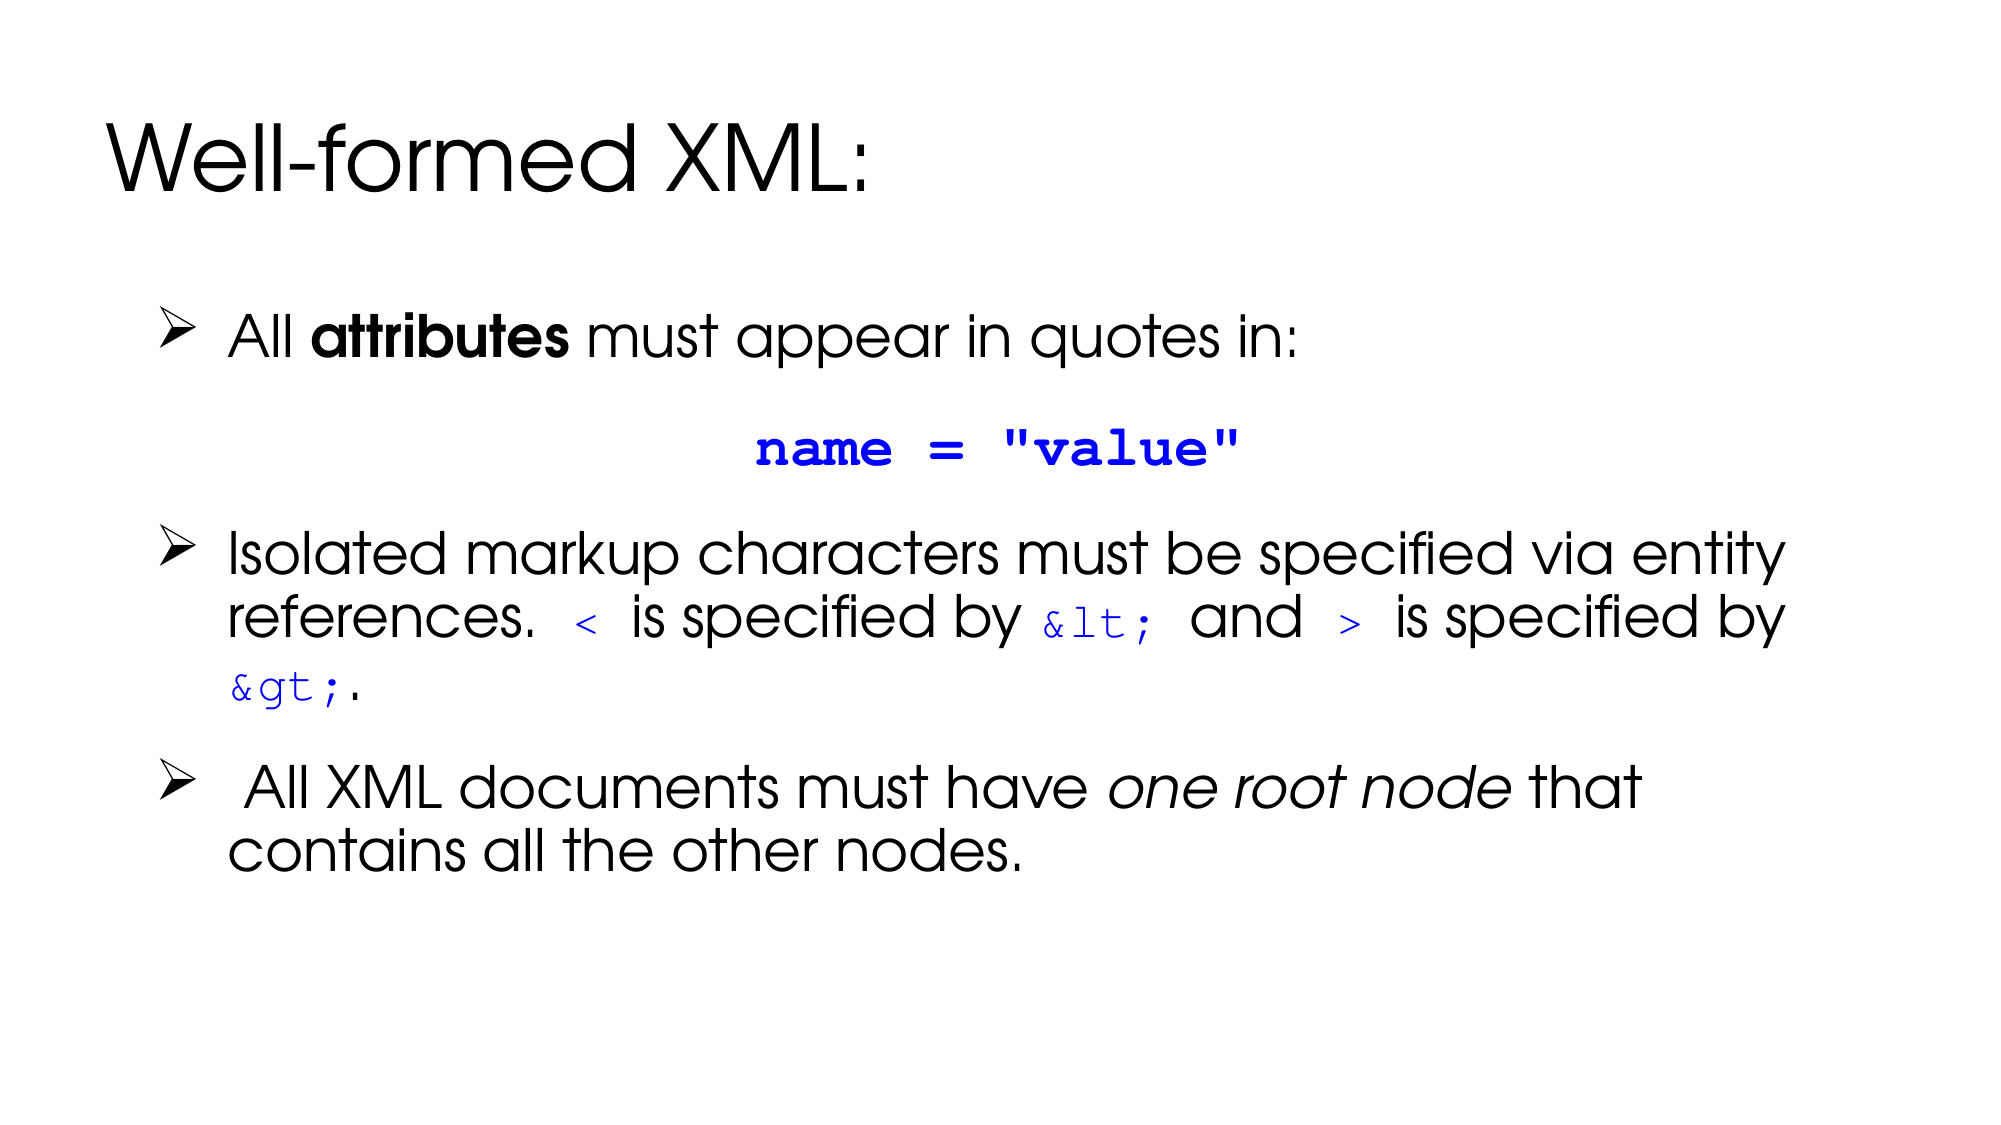

# Well-formed XML:
All attributes must appear in quotes in:
name = "value"
Isolated markup characters must be specified via entity references.  < is specified by &lt; and > is specified by &gt;.
 All XML documents must have one root node that contains all the other nodes.